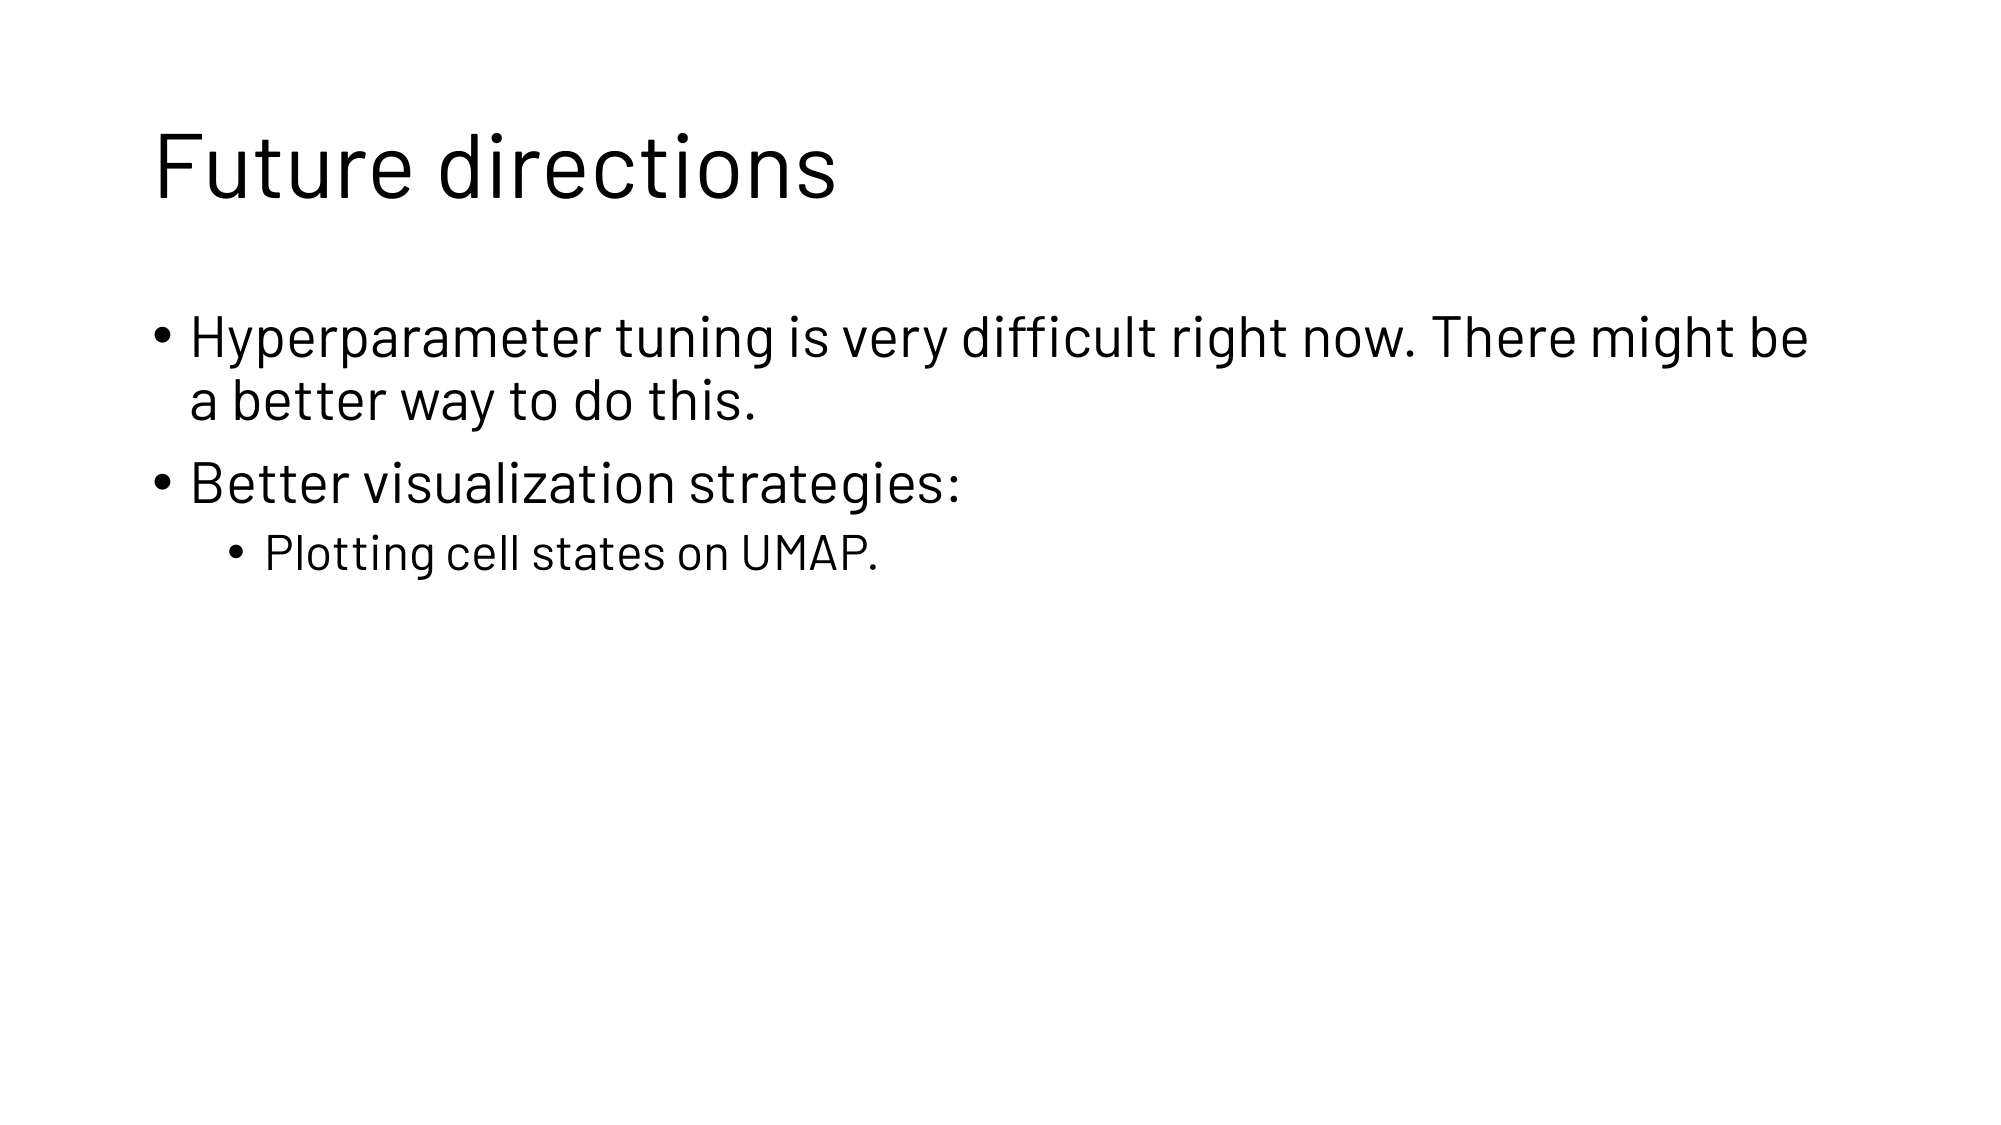

# Future directions
Hyperparameter tuning is very difficult right now. There might be a better way to do this.
Better visualization strategies:
Plotting cell states on UMAP.